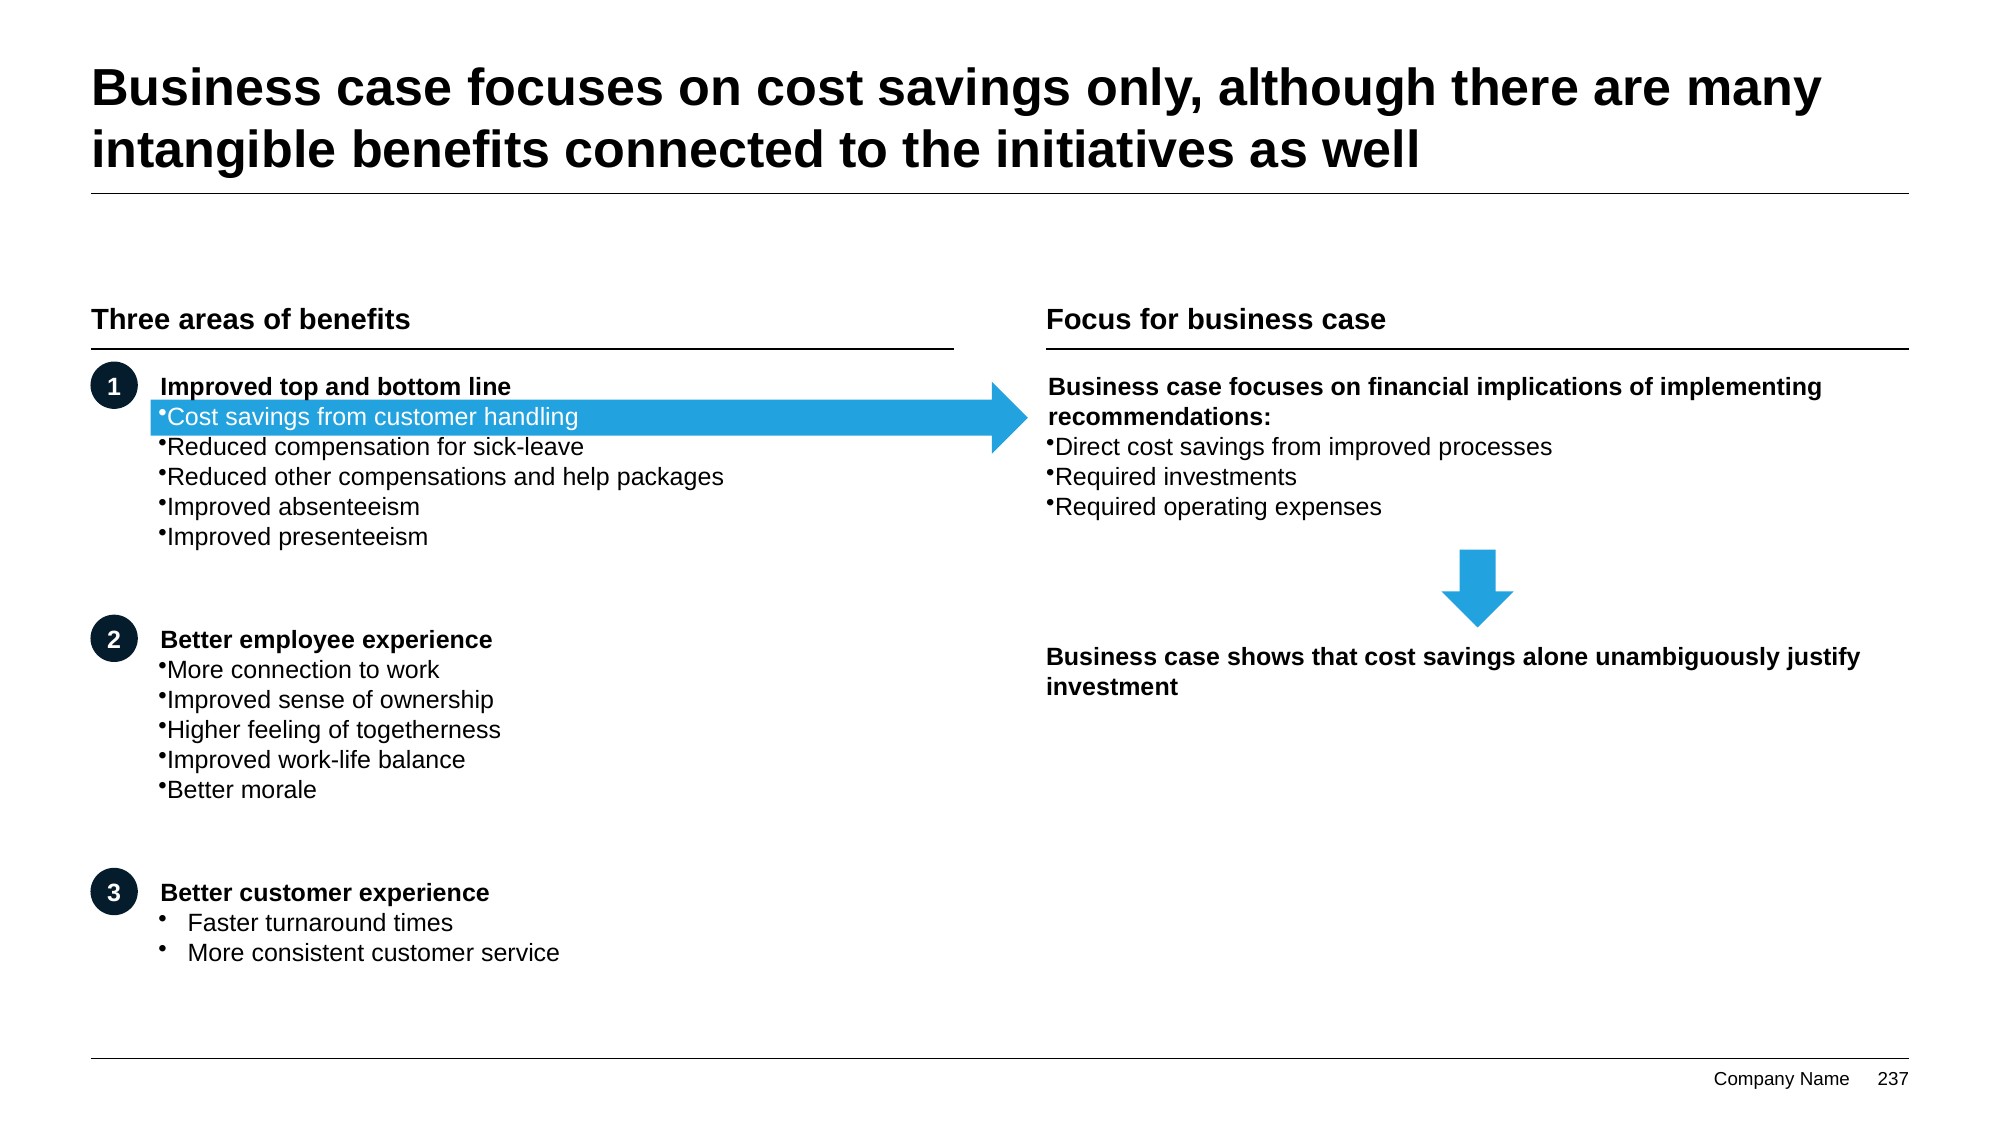

# Business case focuses on cost savings only, although there are many intangible benefits connected to the initiatives as well
Three areas of benefits
Focus for business case
1
Improved top and bottom line
Cost savings from customer handling
Reduced compensation for sick-leave
Reduced other compensations and help packages
Improved absenteeism
Improved presenteeism
Business case focuses on financial implications of implementing recommendations:
Direct cost savings from improved processes
Required investments
Required operating expenses

Business case shows that cost savings alone unambiguously justify investment

2
Better employee experience
More connection to work
Improved sense of ownership
Higher feeling of togetherness
Improved work-life balance
Better morale
3
Better customer experience
Faster turnaround times
More consistent customer service